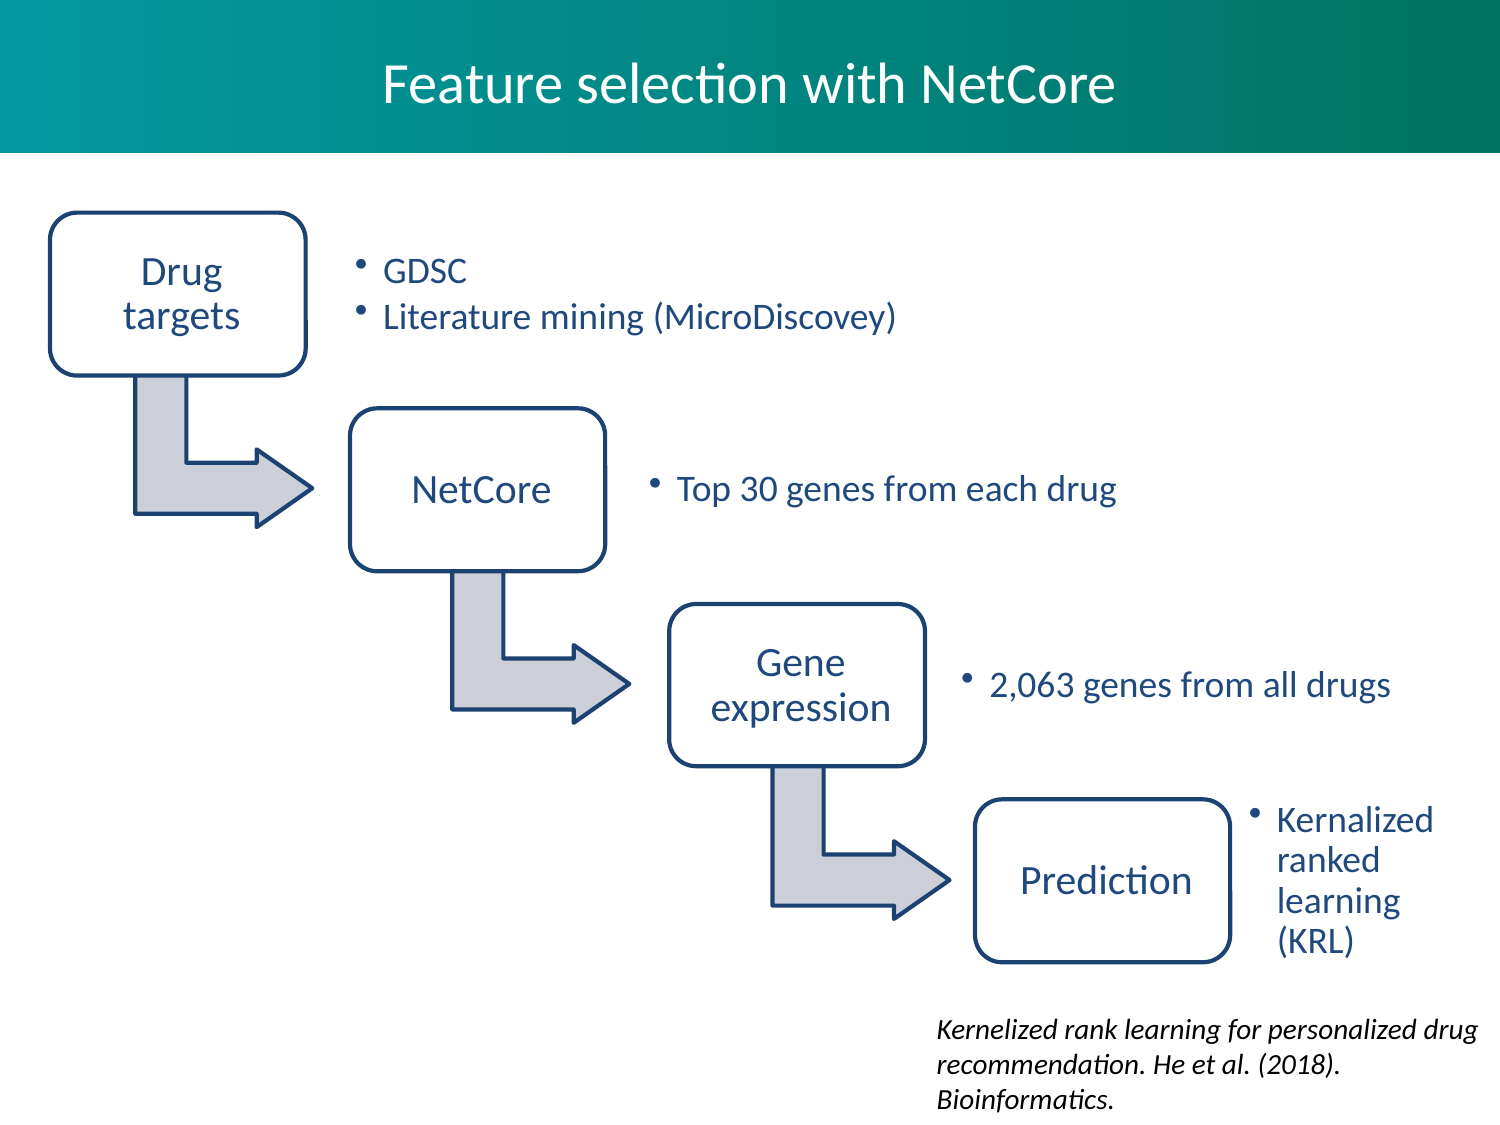

Feature selection with NetCore
Drug targets
GDSC
Literature mining (MicroDiscovey)
NetCore
Top 30 genes from each drug
Gene expression
2,063 genes from all drugs
Prediction
Kernalized ranked learning (KRL)
Kernelized rank learning for personalized drug recommendation. He et al. (2018). Bioinformatics.